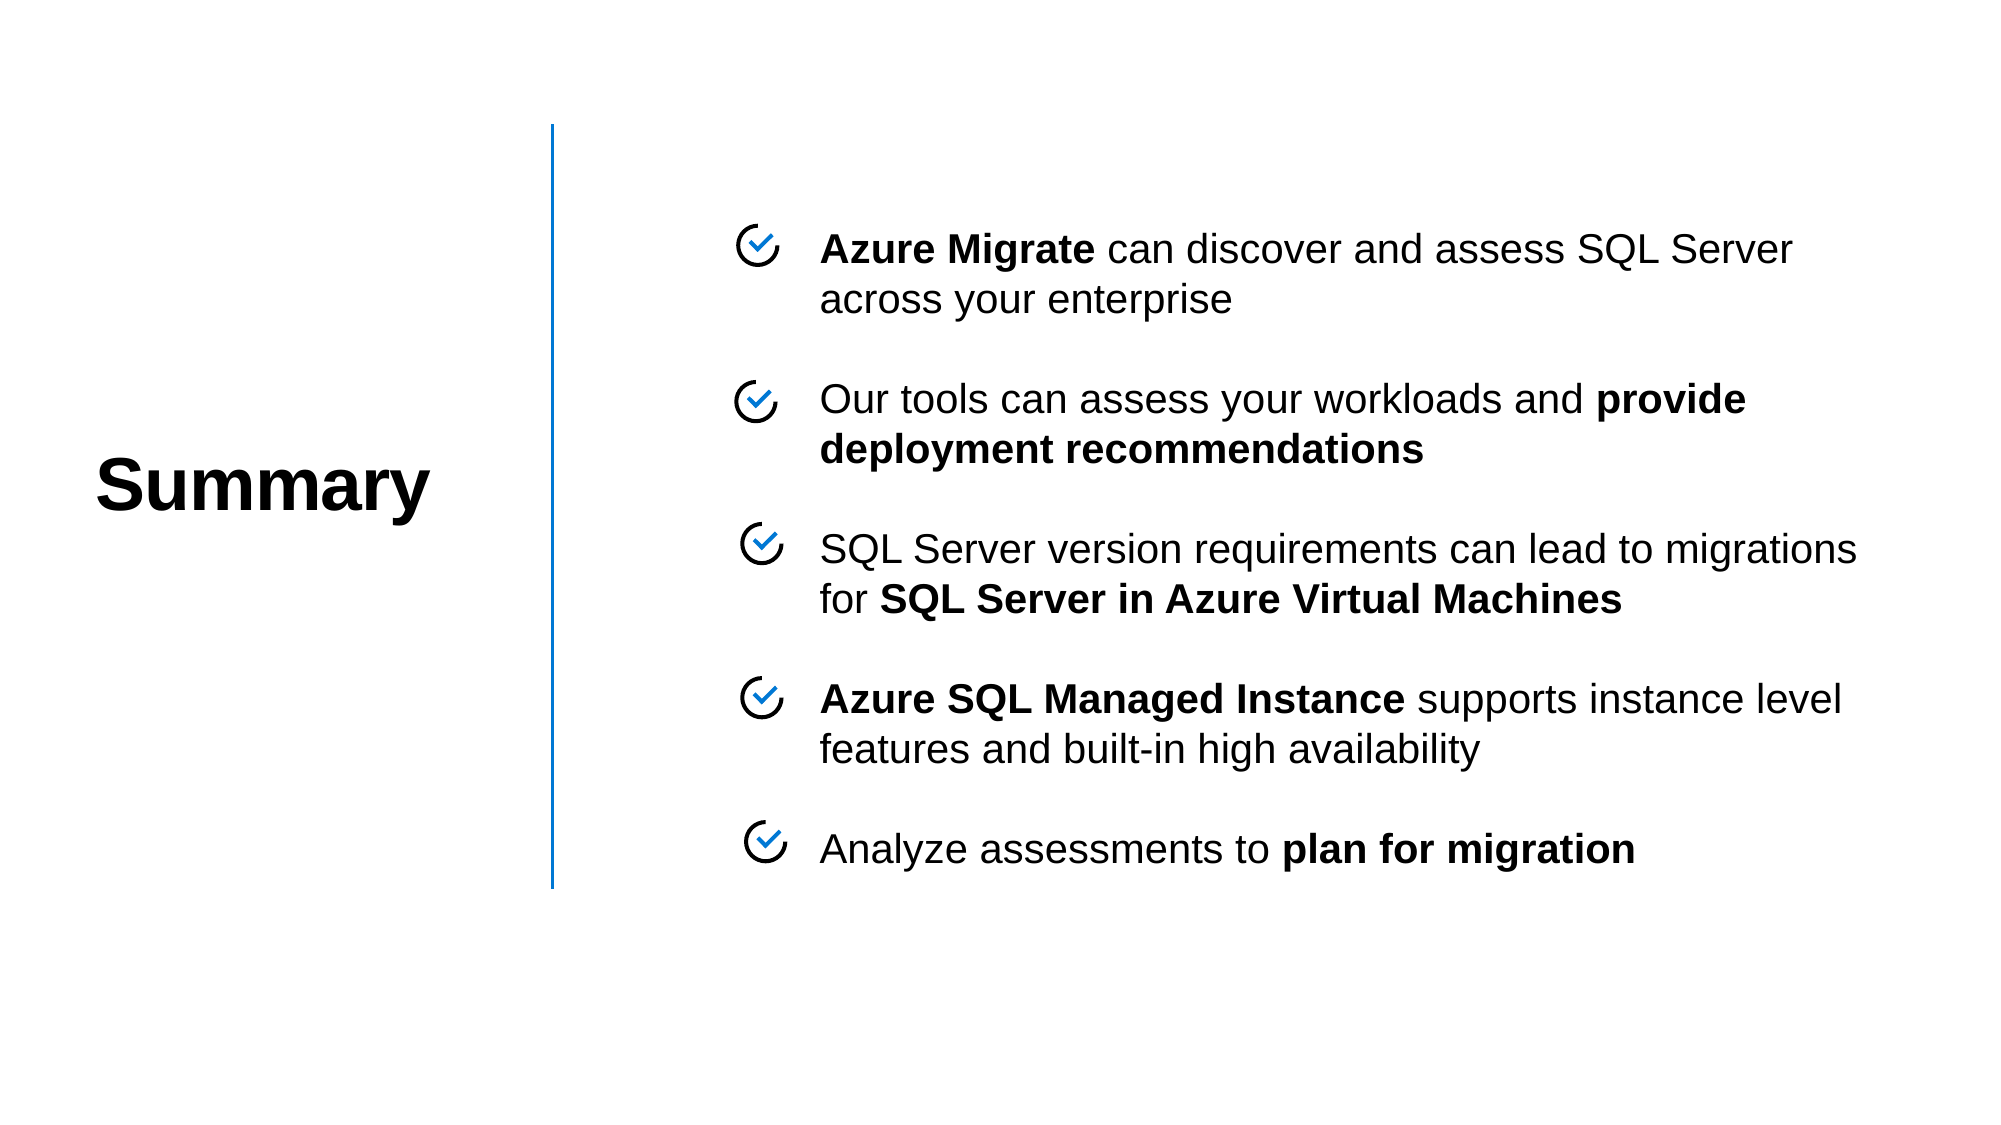

Azure Migrate can discover and assess SQL Server
across your enterprise

Our tools can assess your workloads and provide
deployment recommendations

SQL Server version requirements can lead to migrations
for SQL Server in Azure Virtual Machines

Azure SQL Managed Instance supports instance level
features and built-in high availability

Analyze assessments to plan for migration

# Summary